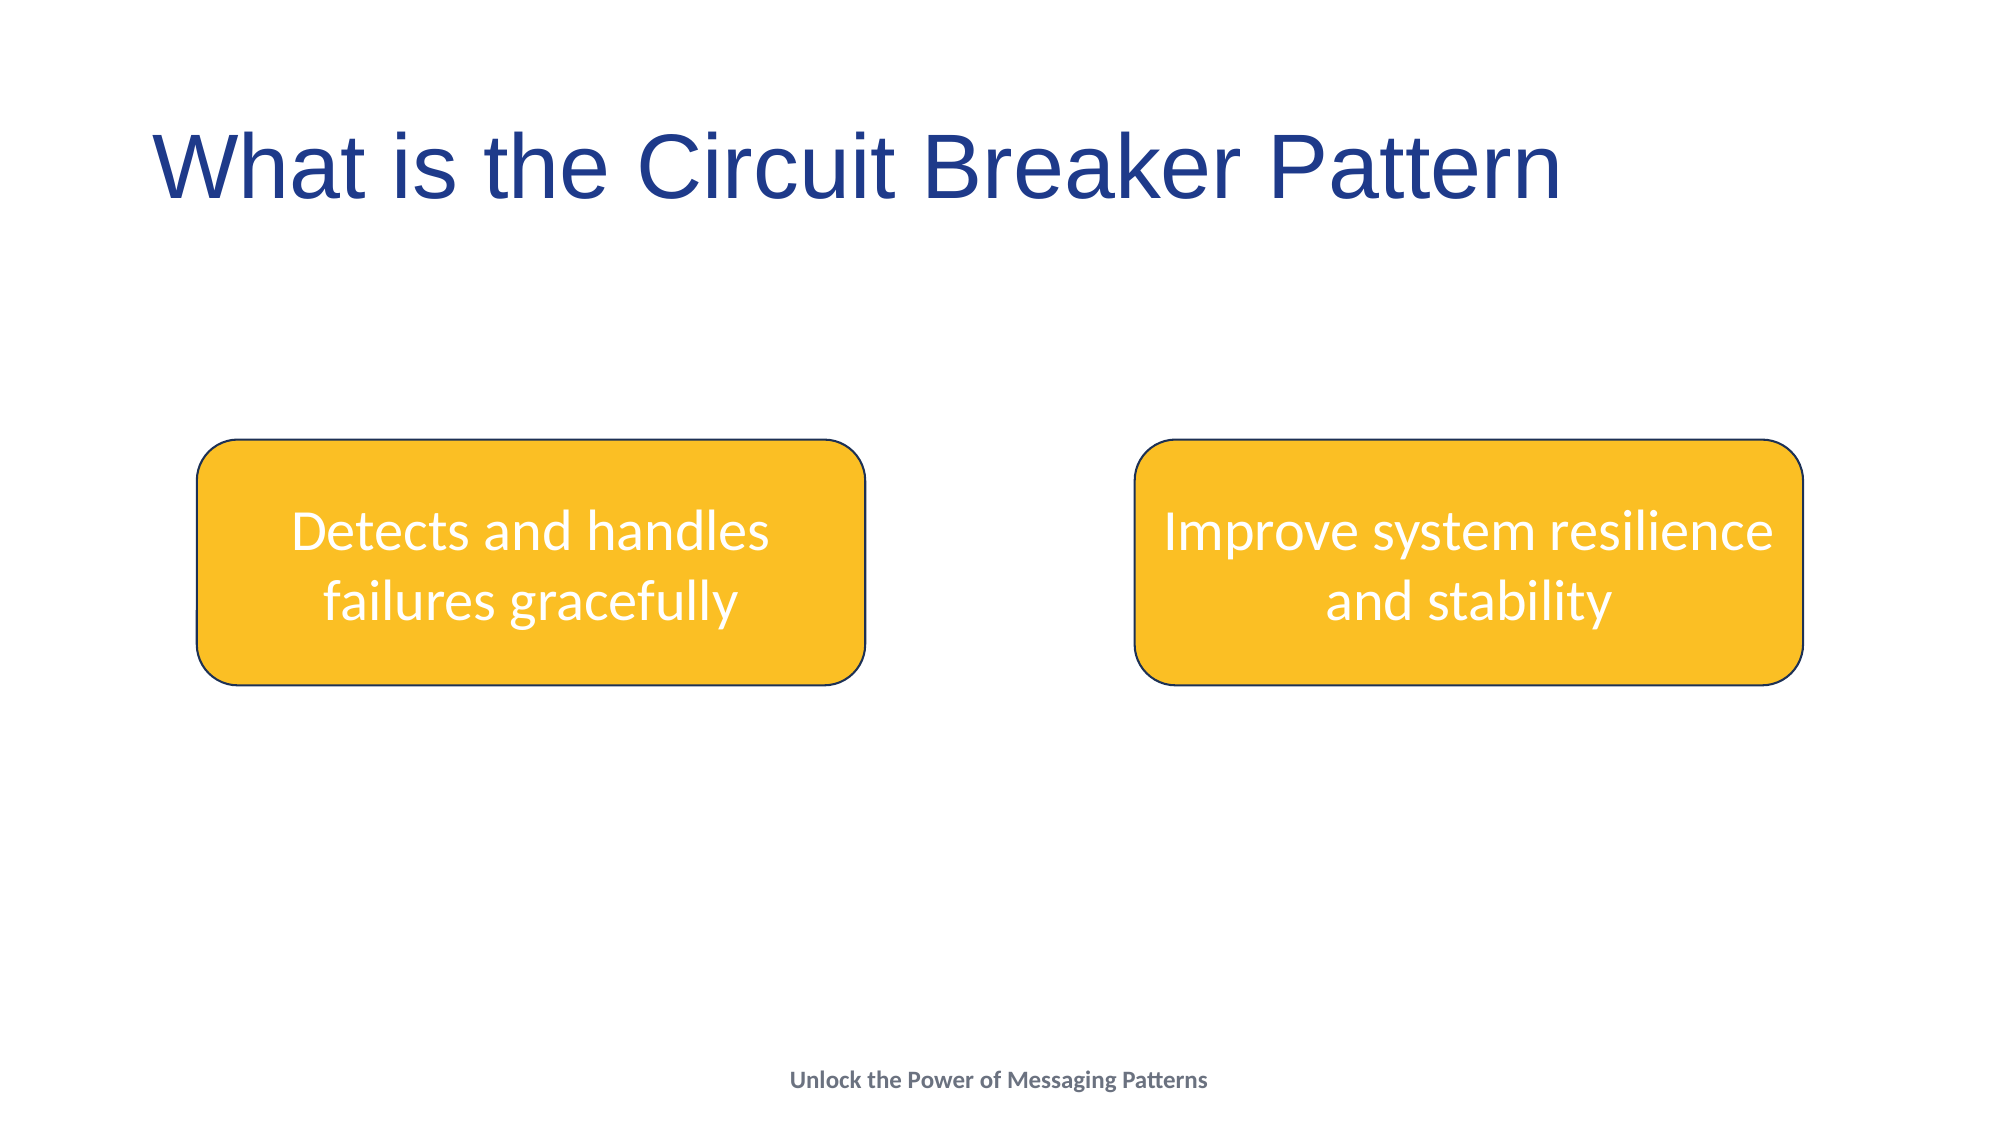

# What is the Circuit Breaker Pattern
Detects and handles failures gracefully
Improve system resilience and stability